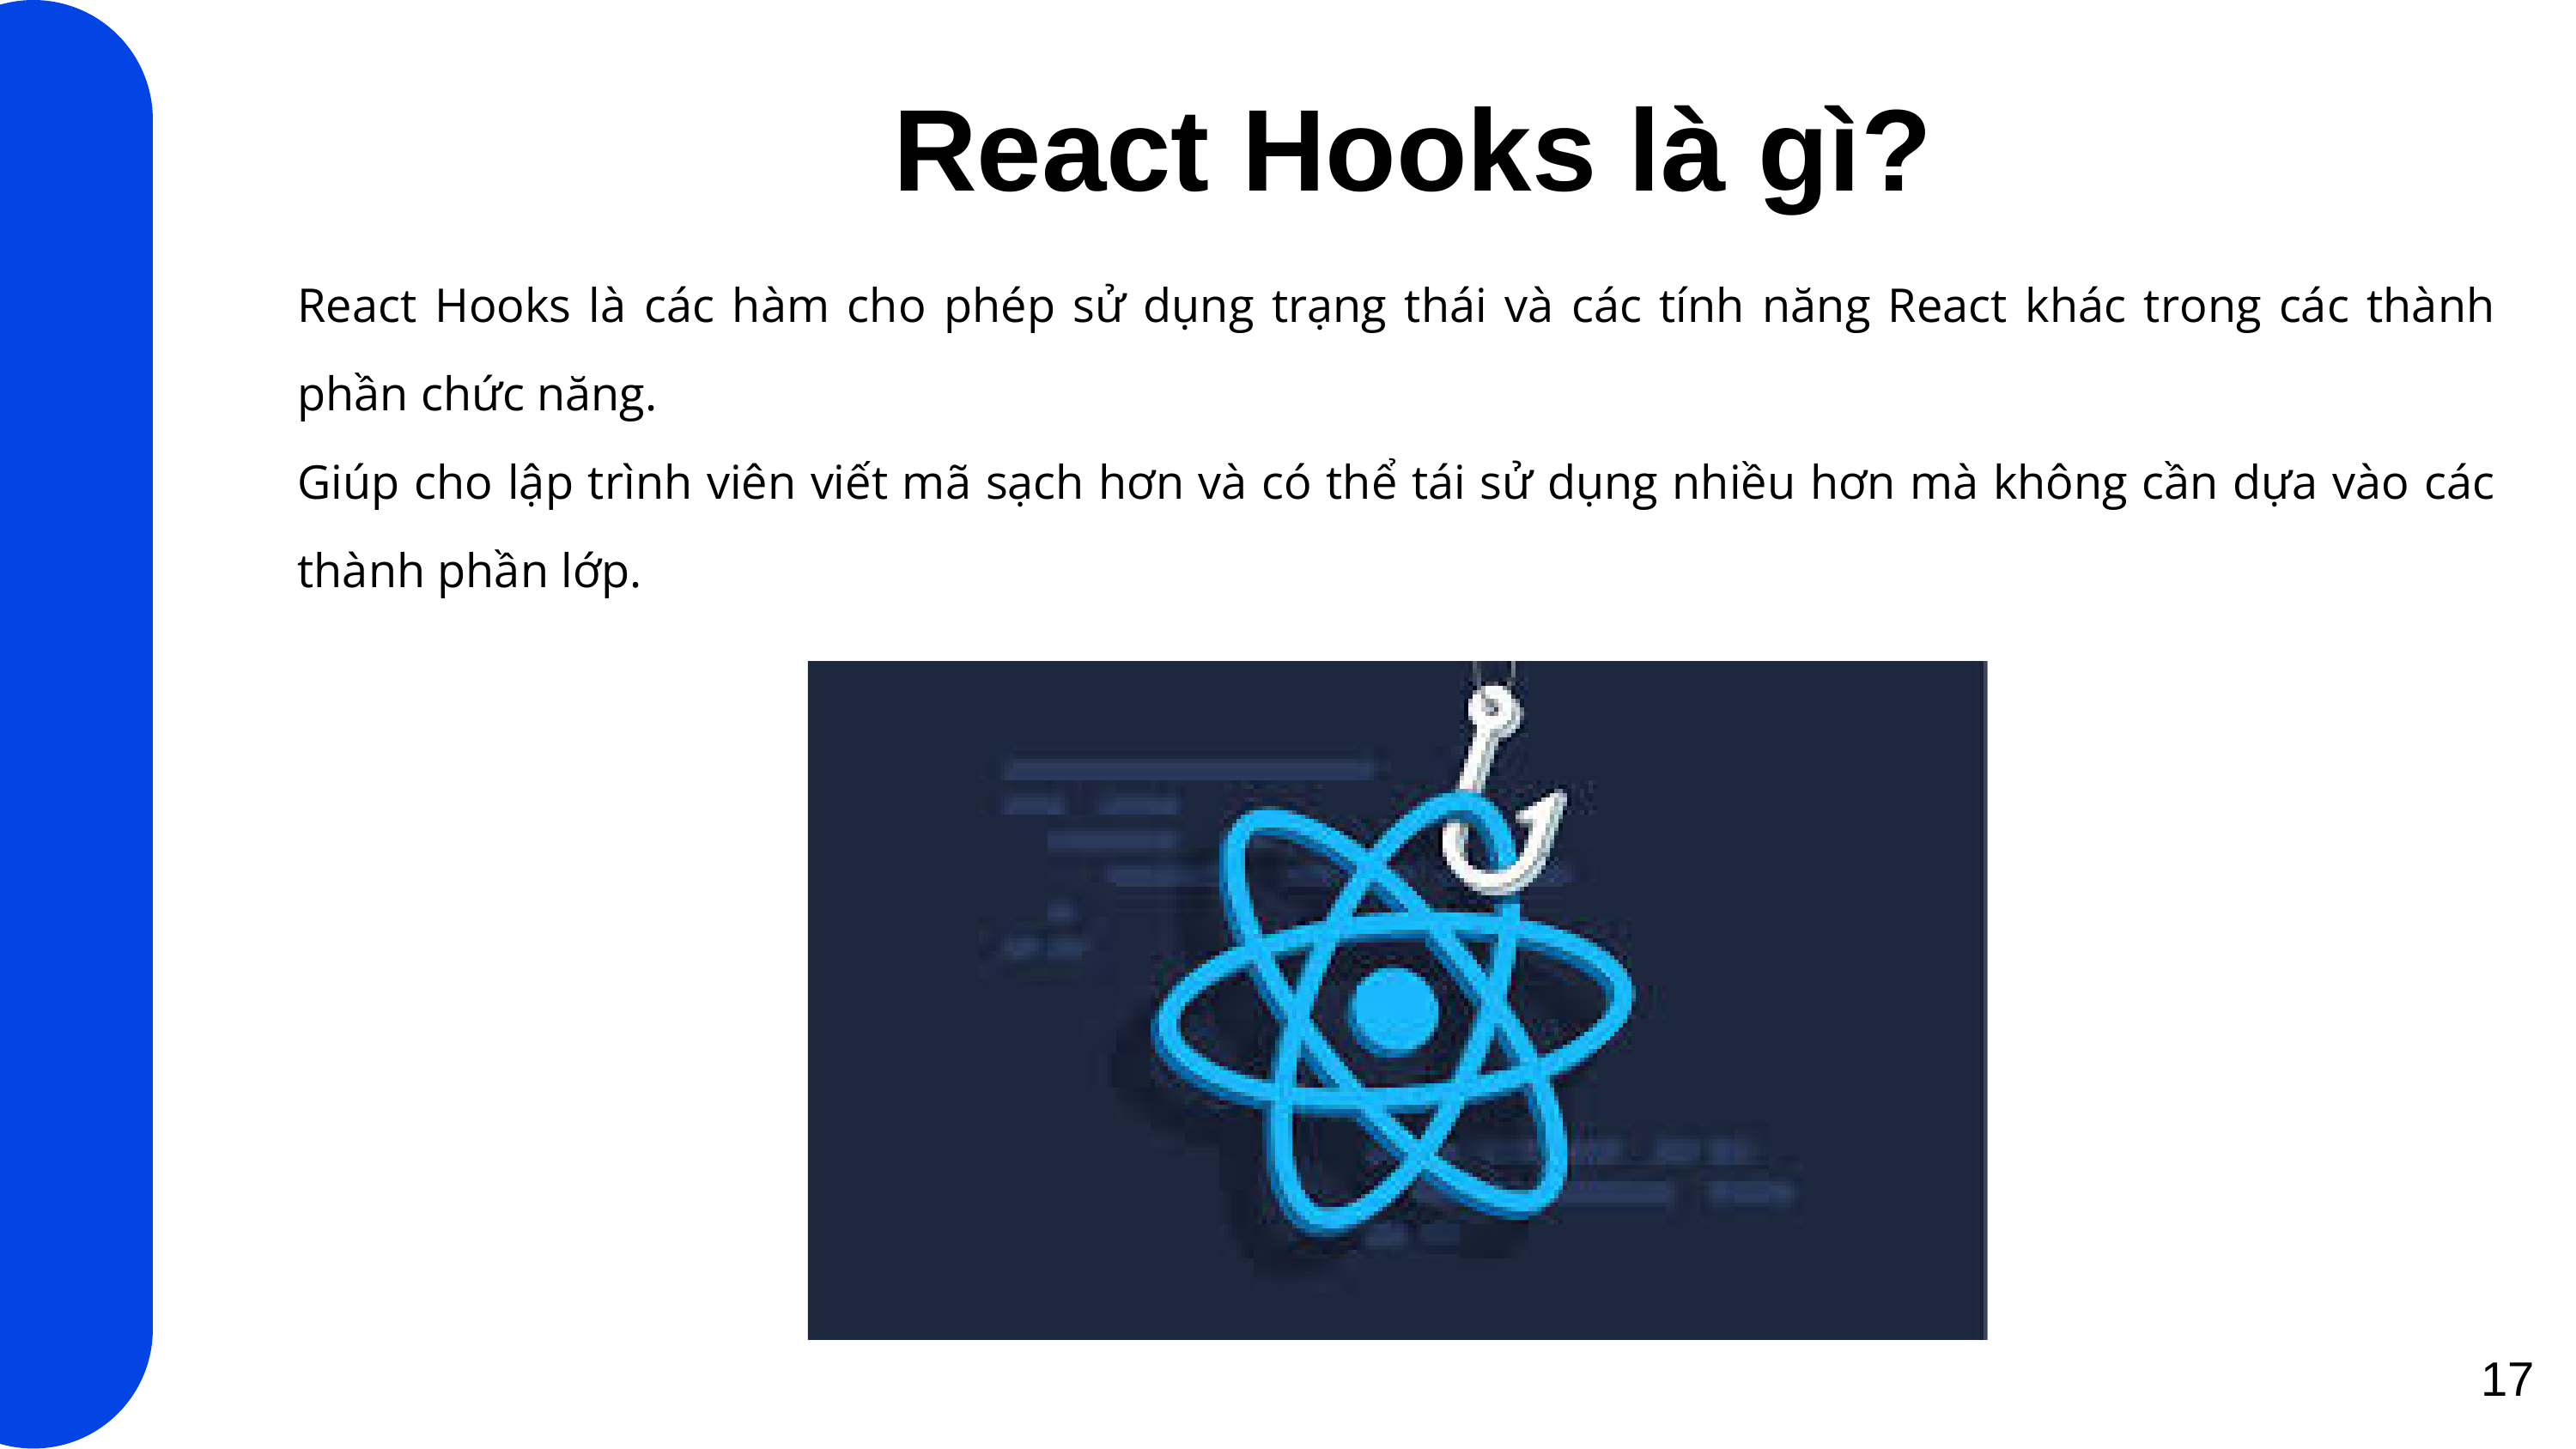

React Hooks là gì?
OVERVIEW
React Hooks là các hàm cho phép sử dụng trạng thái và các tính năng React khác trong các thành phần chức năng.
Giúp cho lập trình viên viết mã sạch hơn và có thể tái sử dụng nhiều hơn mà không cần dựa vào các thành phần lớp.

17